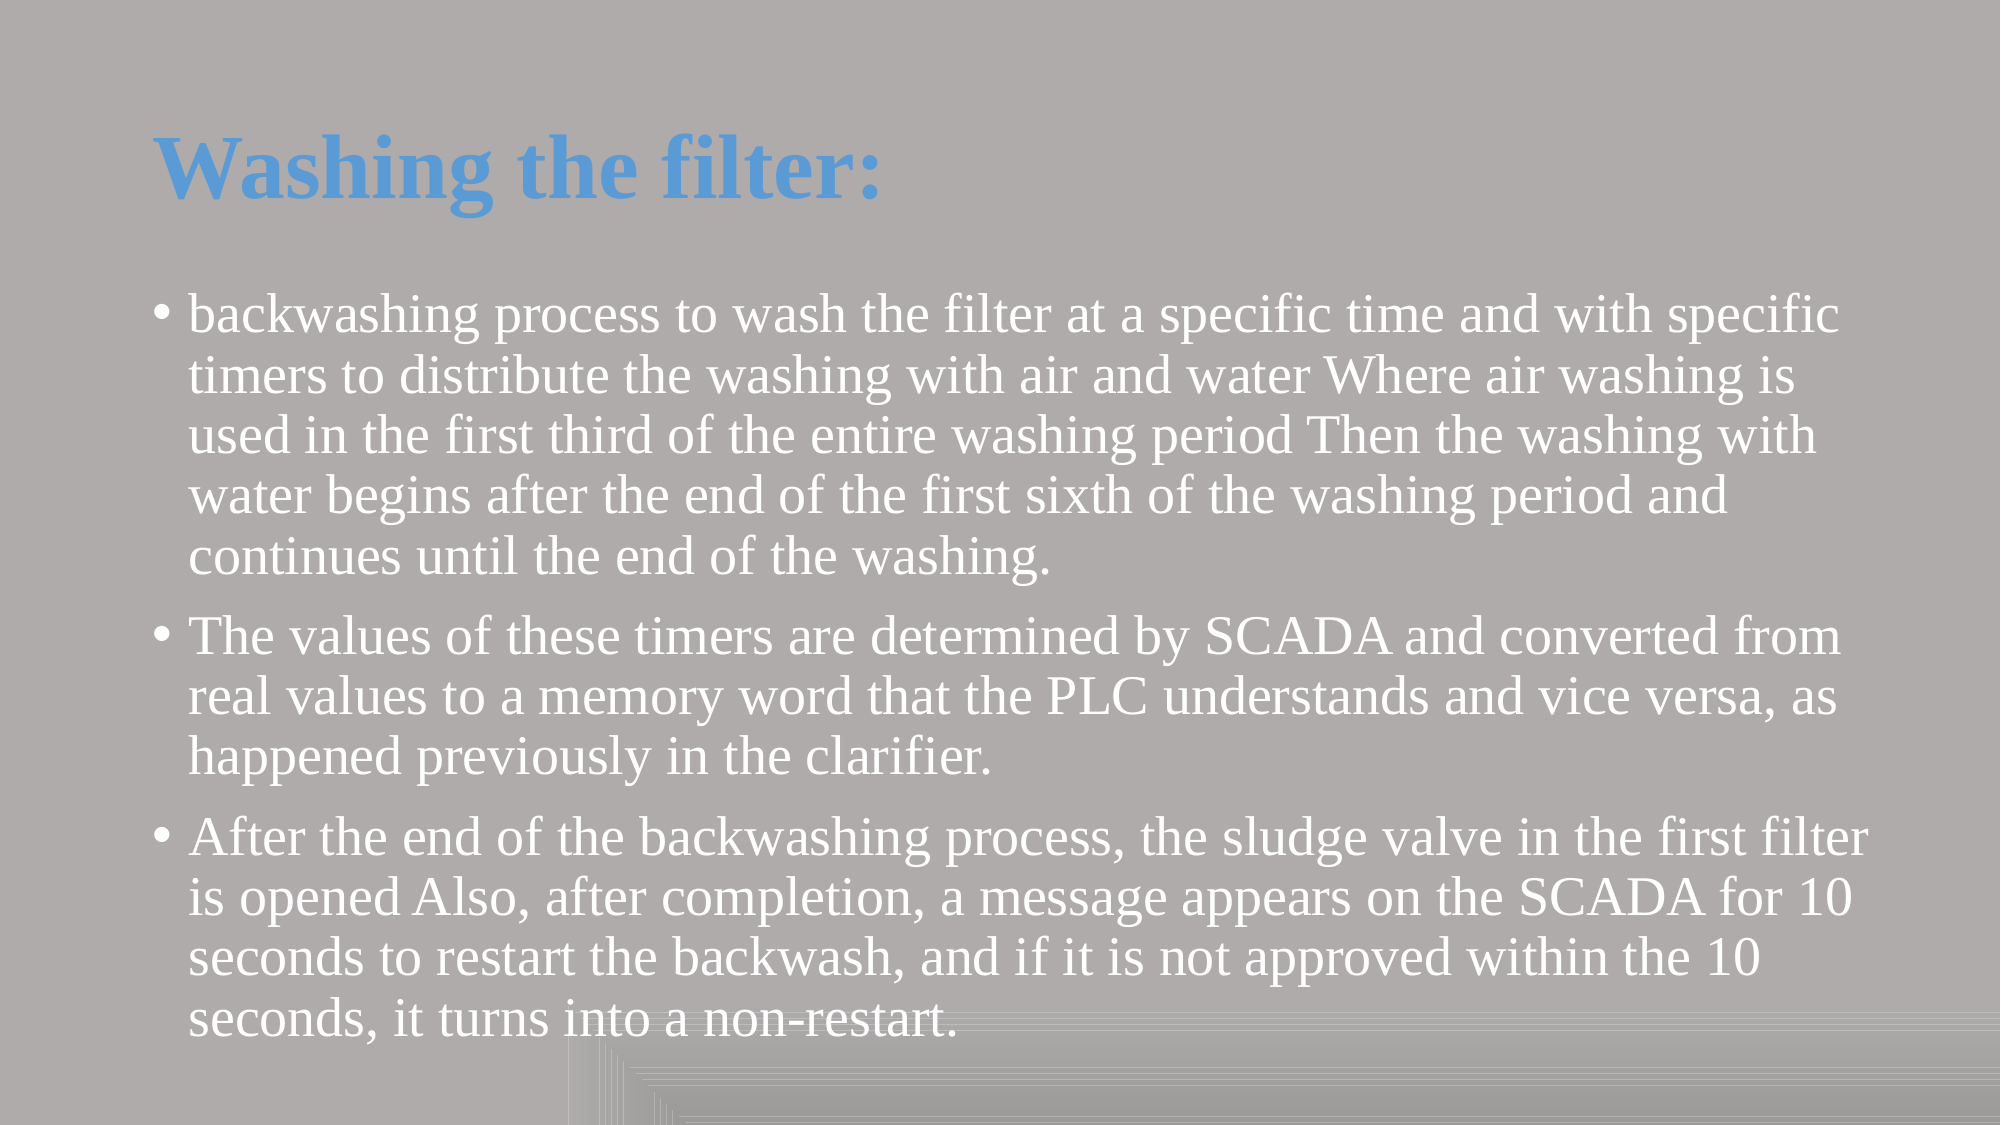

# Washing the filter:
backwashing process to wash the filter at a specific time and with specific timers to distribute the washing with air and water Where air washing is used in the first third of the entire washing period Then the washing with water begins after the end of the first sixth of the washing period and continues until the end of the washing.
The values of these timers are determined by SCADA and converted from real values to a memory word that the PLC understands and vice versa, as happened previously in the clarifier.
After the end of the backwashing process, the sludge valve in the first filter is opened Also, after completion, a message appears on the SCADA for 10 seconds to restart the backwash, and if it is not approved within the 10 seconds, it turns into a non-restart.